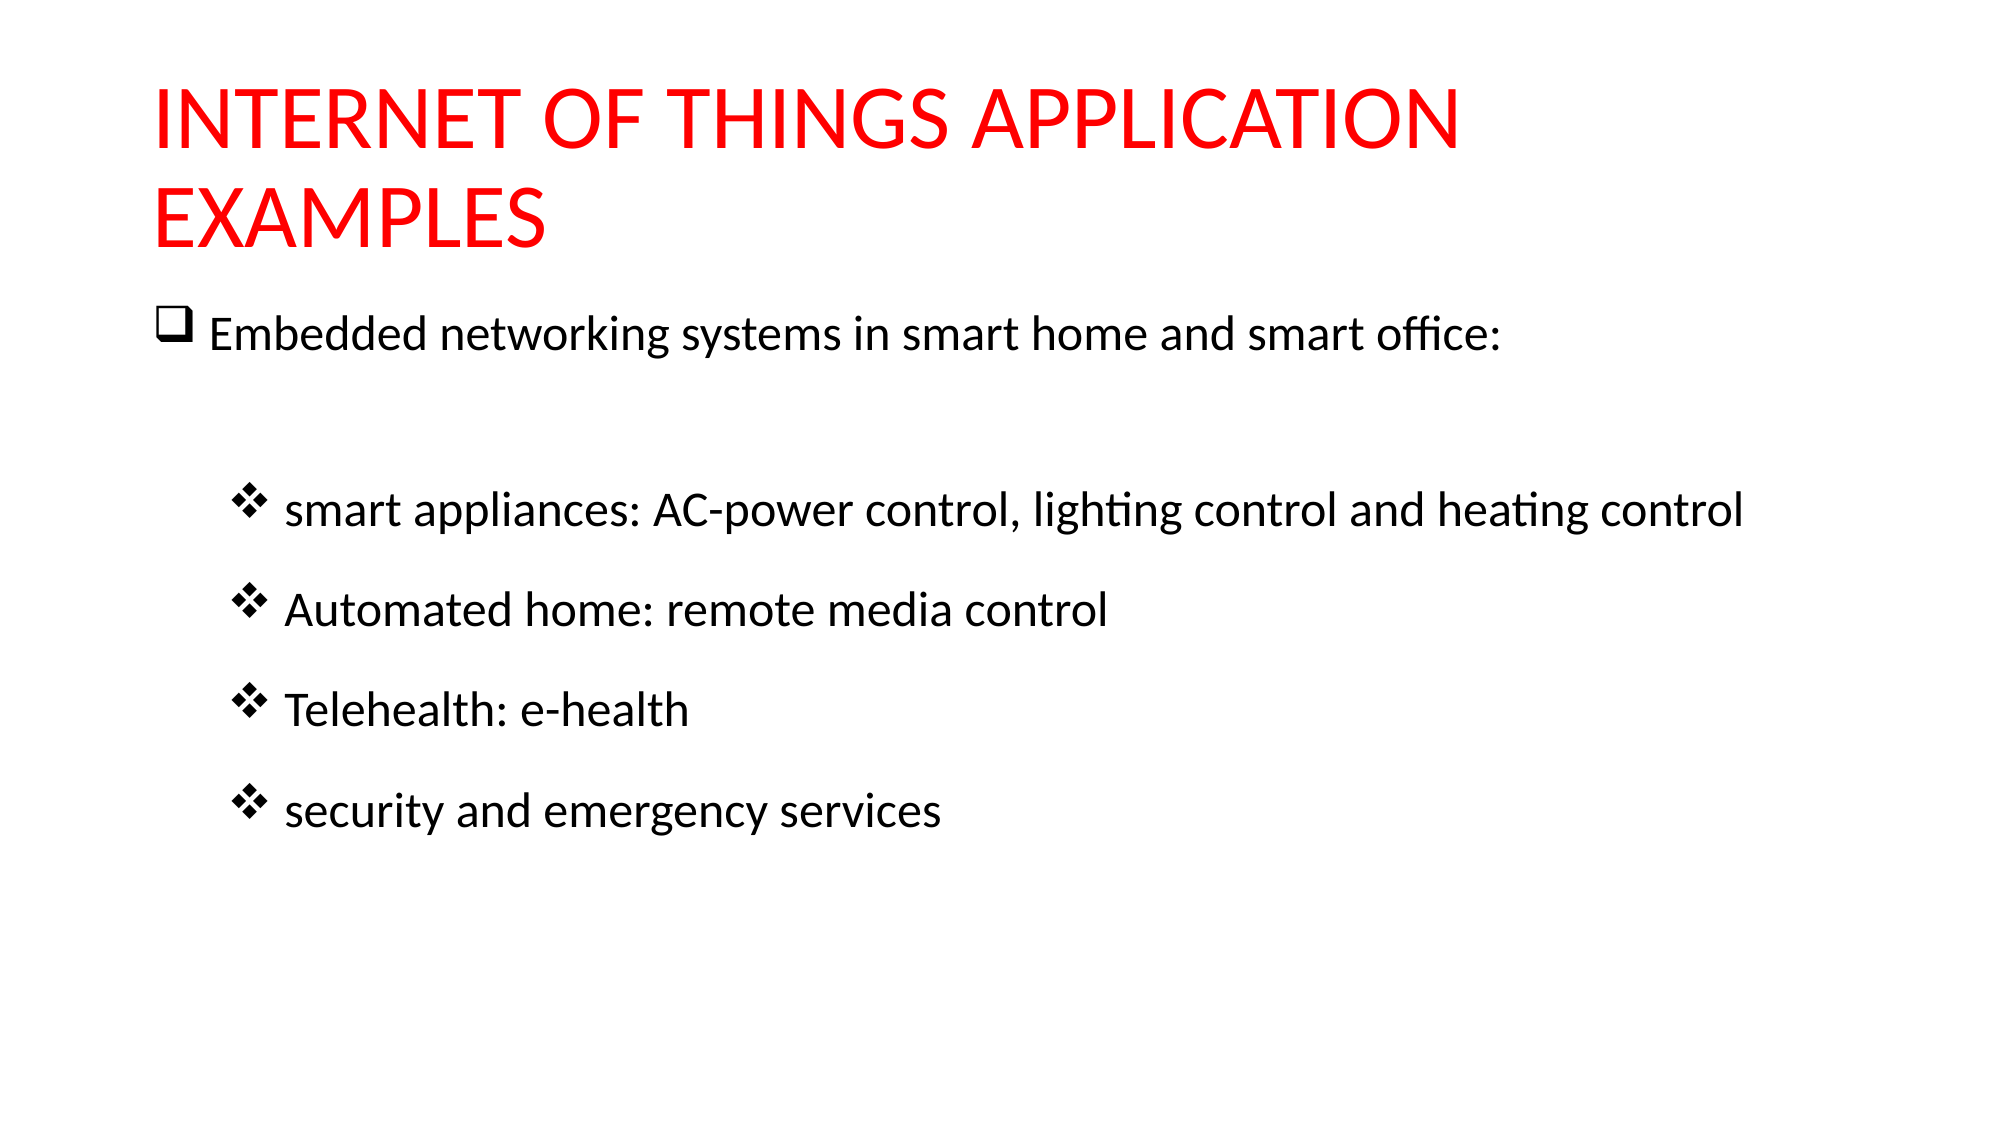

# INTERNET OF THINGS APPLICATION EXAMPLES
 Embedded networking systems in smart home and smart office:

 smart appliances: AC-power control, lighting control and heating control
 Automated home: remote media control
 Telehealth: e-health
 security and emergency services